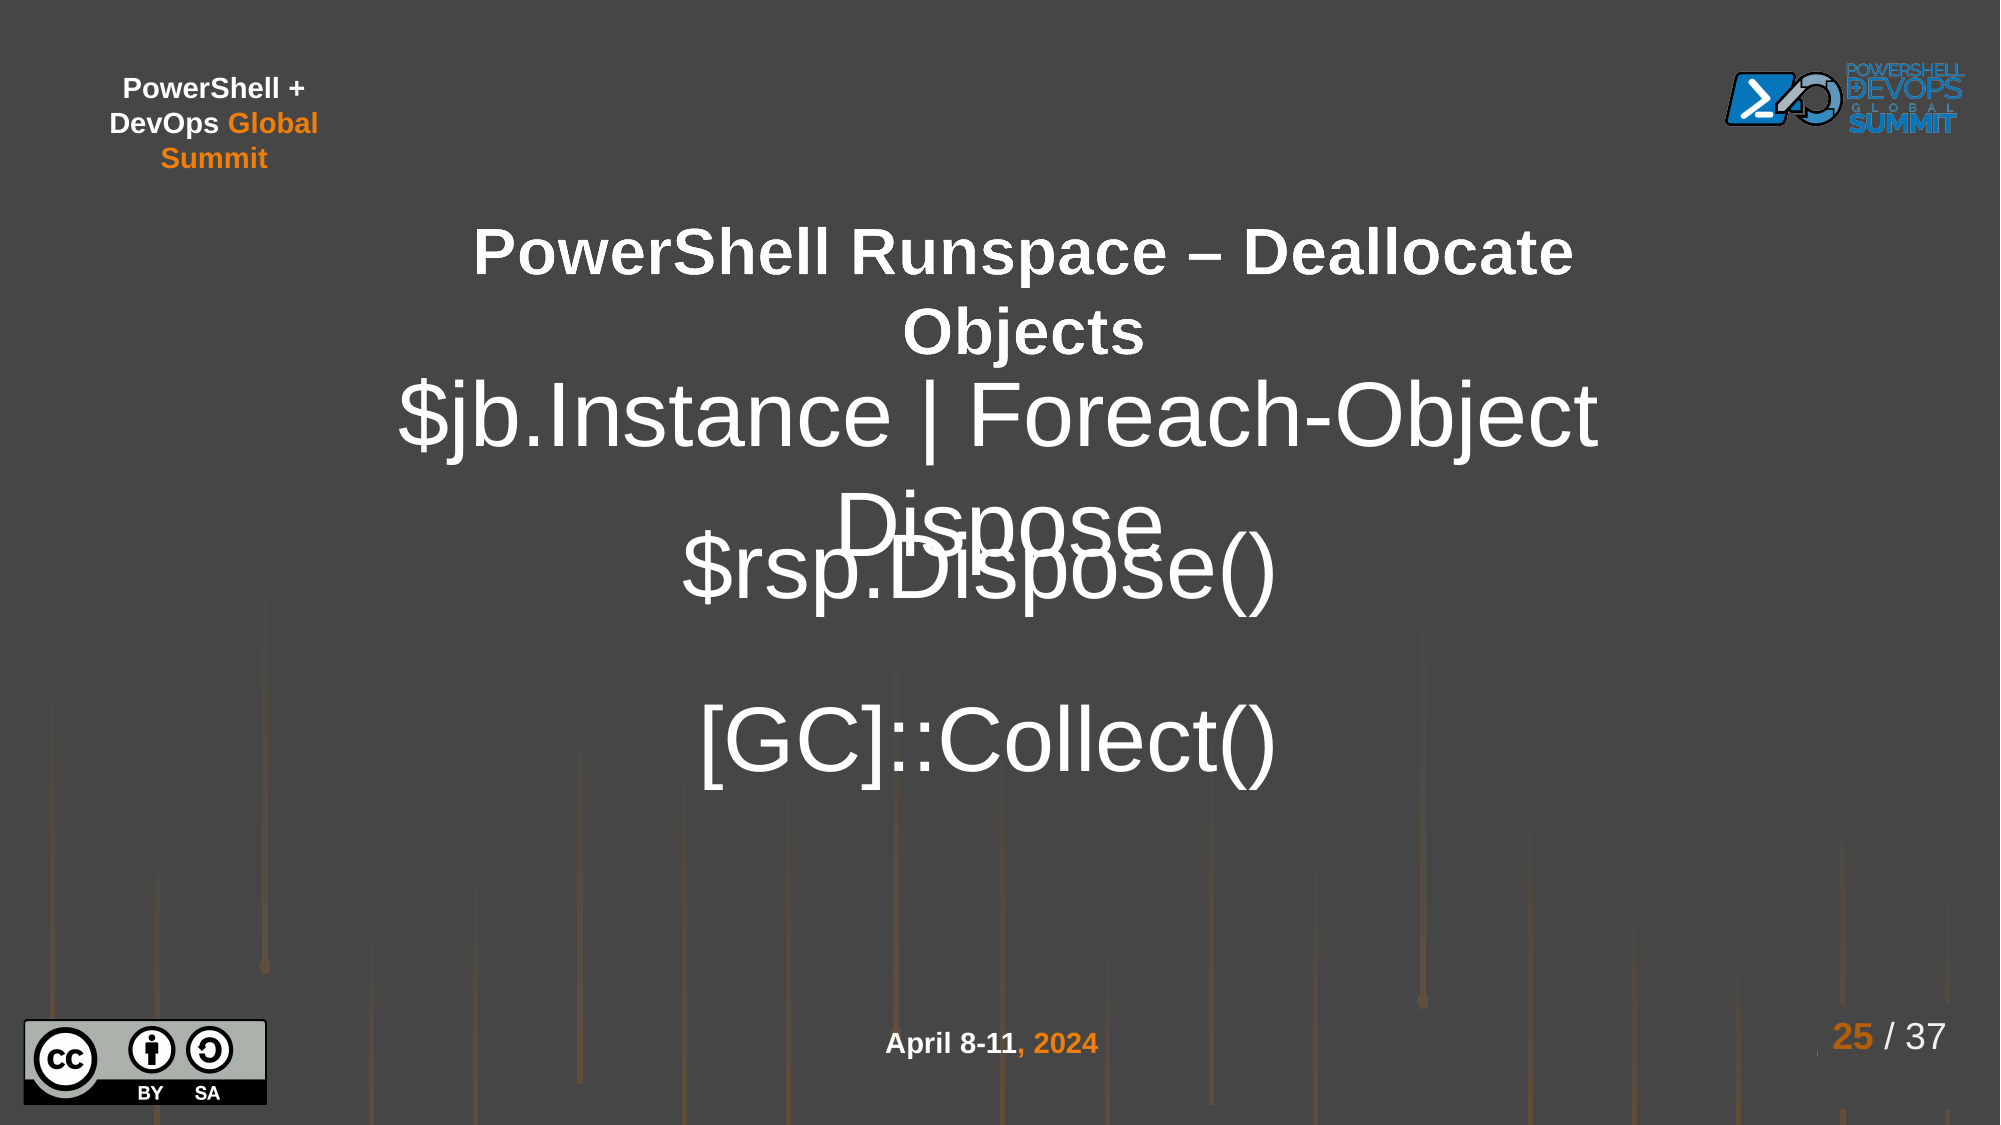

PowerShell Runspace – Deallocate Objects
$jb.Instance | Foreach-Object Dispose
$rsp.Dispose()
[GC]::Collect()